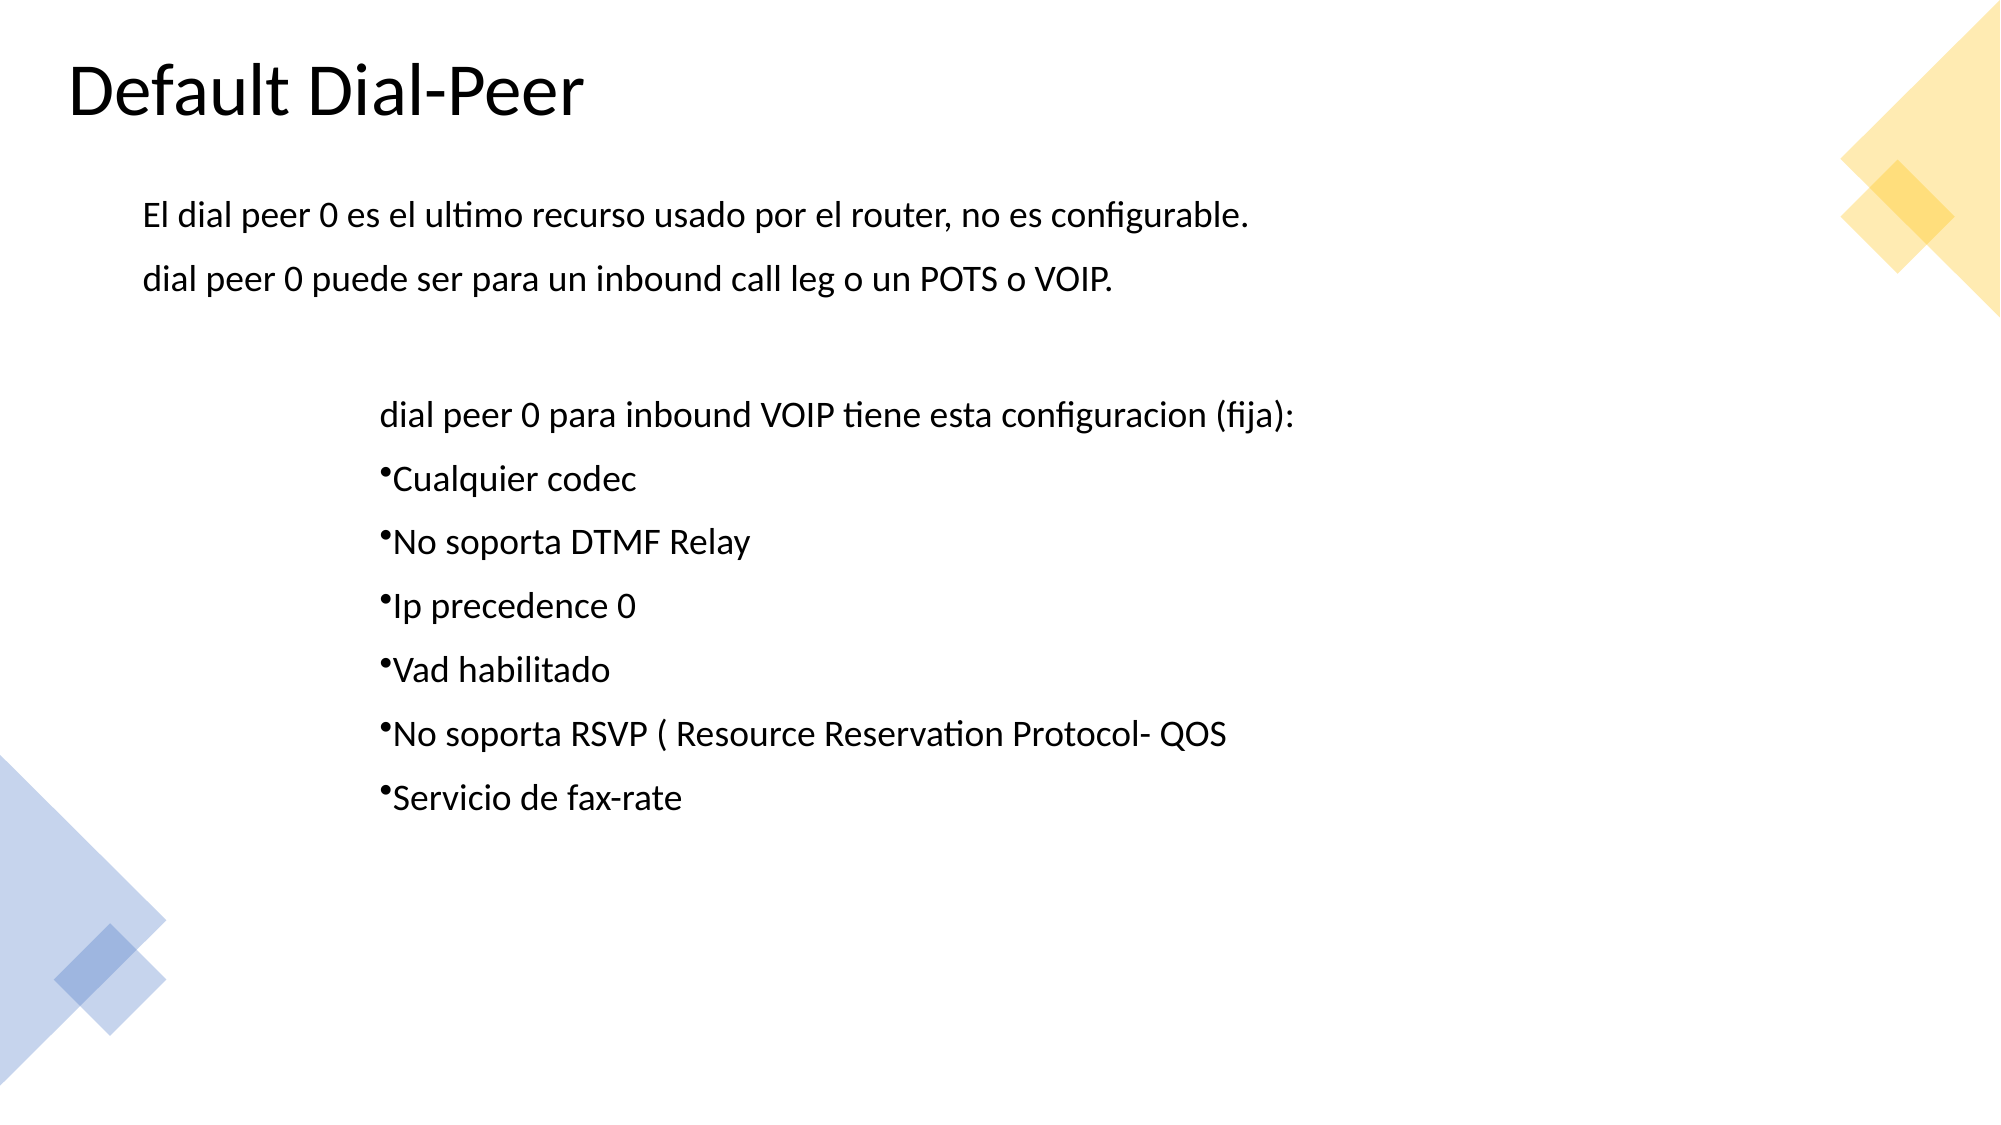

# Default Dial-Peer
El dial peer 0 es el ultimo recurso usado por el router, no es configurable.
dial peer 0 puede ser para un inbound call leg o un POTS o VOIP.
dial peer 0 para inbound VOIP tiene esta configuracion (fija):
Cualquier codec
No soporta DTMF Relay
Ip precedence 0
Vad habilitado
No soporta RSVP ( Resource Reservation Protocol- QOS
Servicio de fax-rate